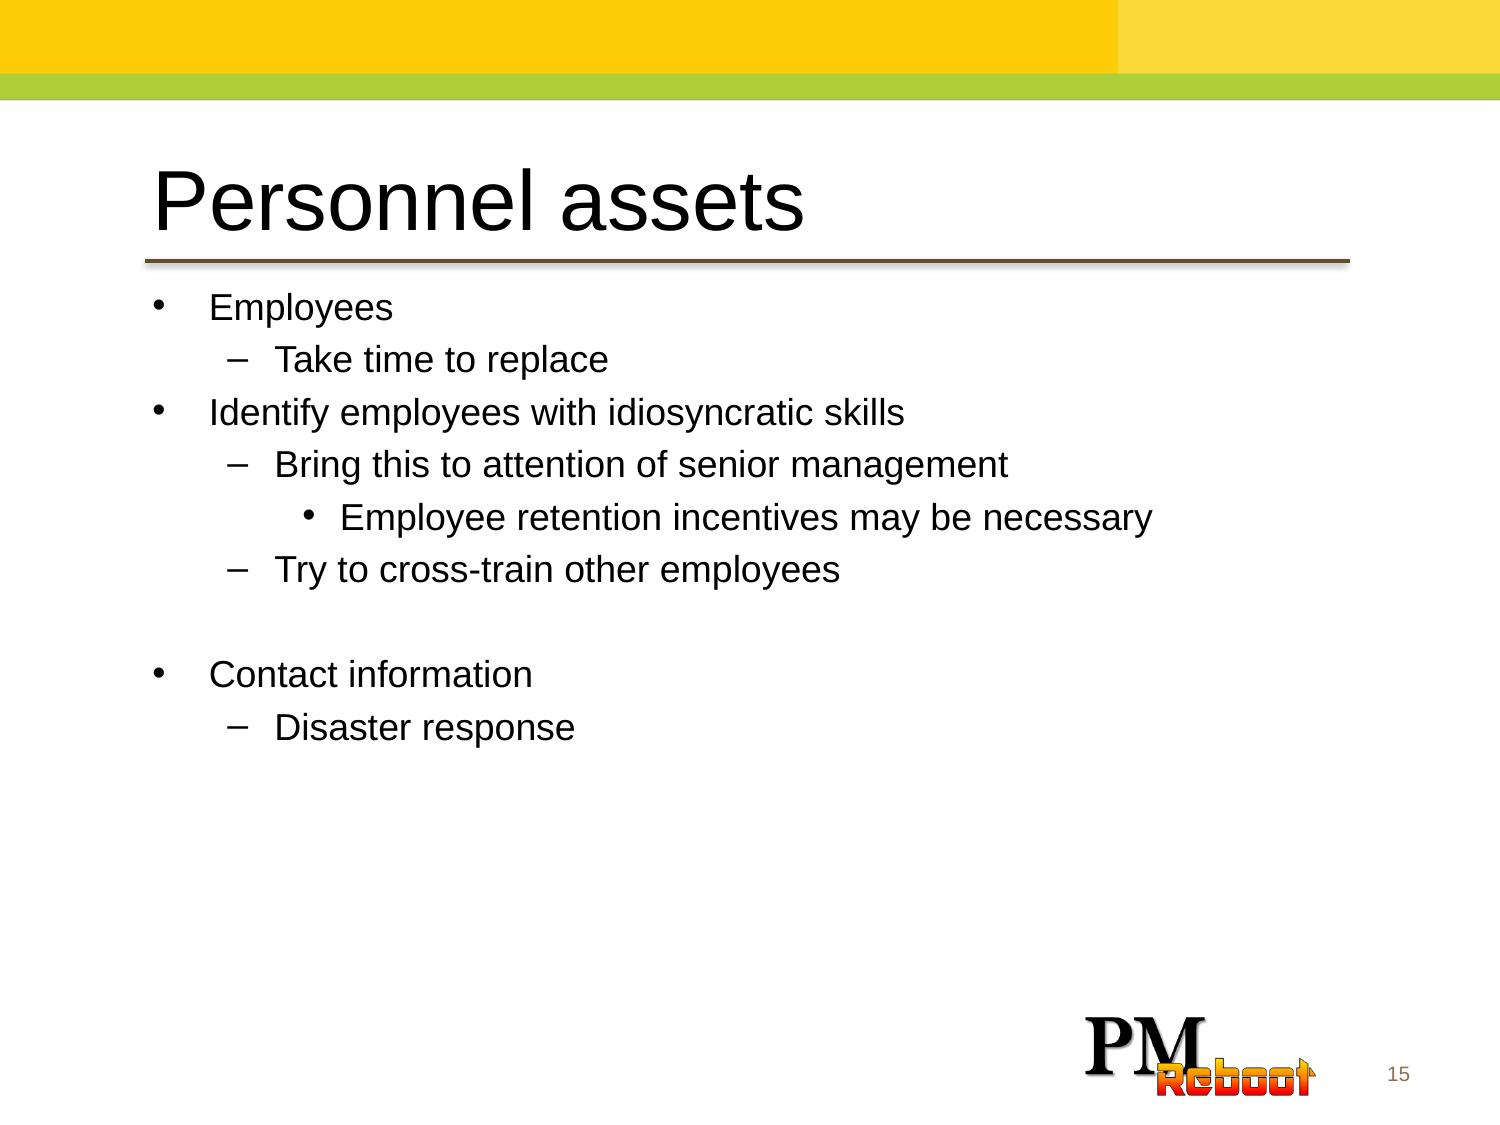

Personnel assets
Employees
Take time to replace
Identify employees with idiosyncratic skills
Bring this to attention of senior management
Employee retention incentives may be necessary
Try to cross-train other employees

Contact information
Disaster response
15